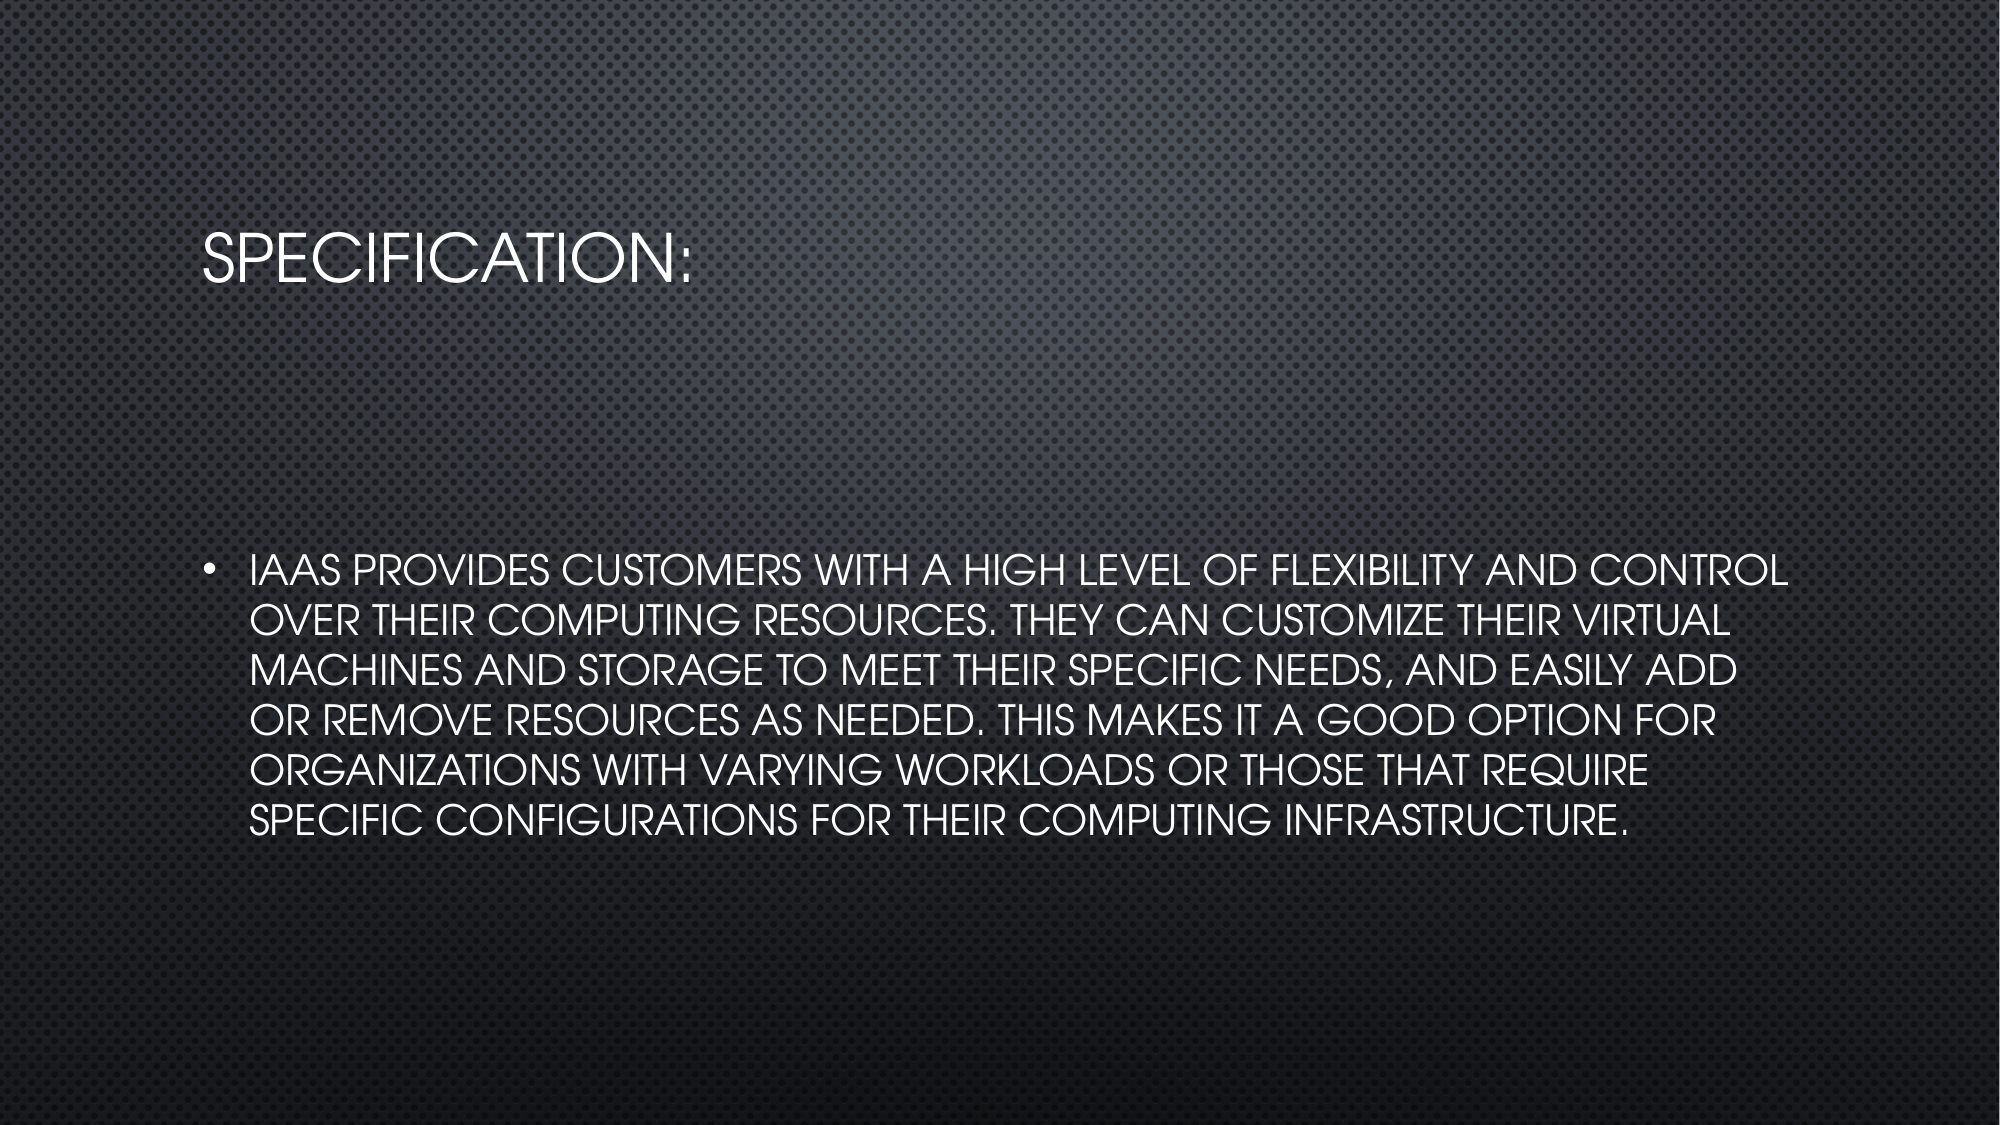

# Specification:
IaaS provides customers with a high level of flexibility and control over their computing resources. They can customize their virtual machines and storage to meet their specific needs, and easily add or remove resources as needed. This makes it a good option for organizations with varying workloads or those that require specific configurations for their computing infrastructure.